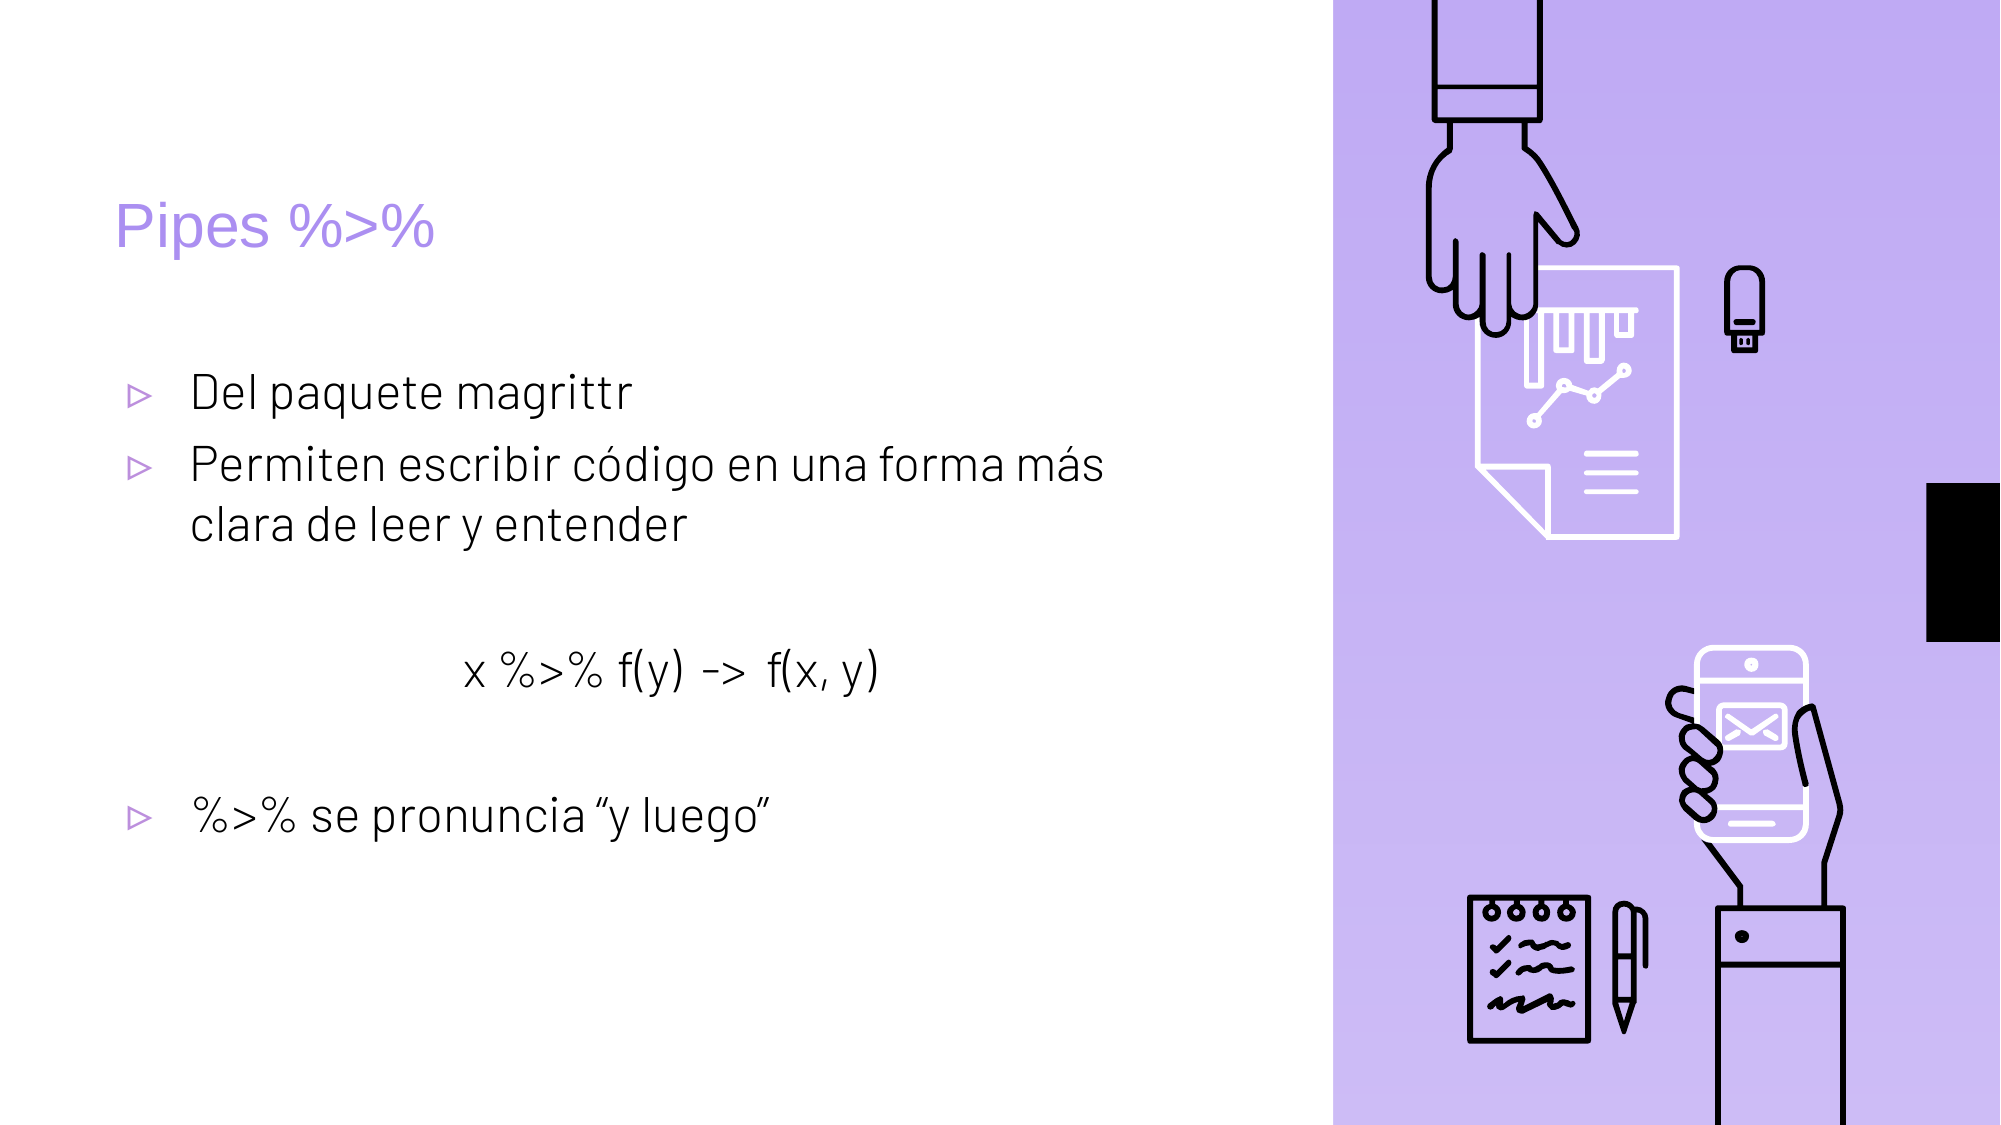

# Pipes %>%
Del paquete magrittr
Permiten escribir código en una forma más clara de leer y entender

x %>% f(y)  ->  f(x, y)

%>% se pronuncia “y luego”